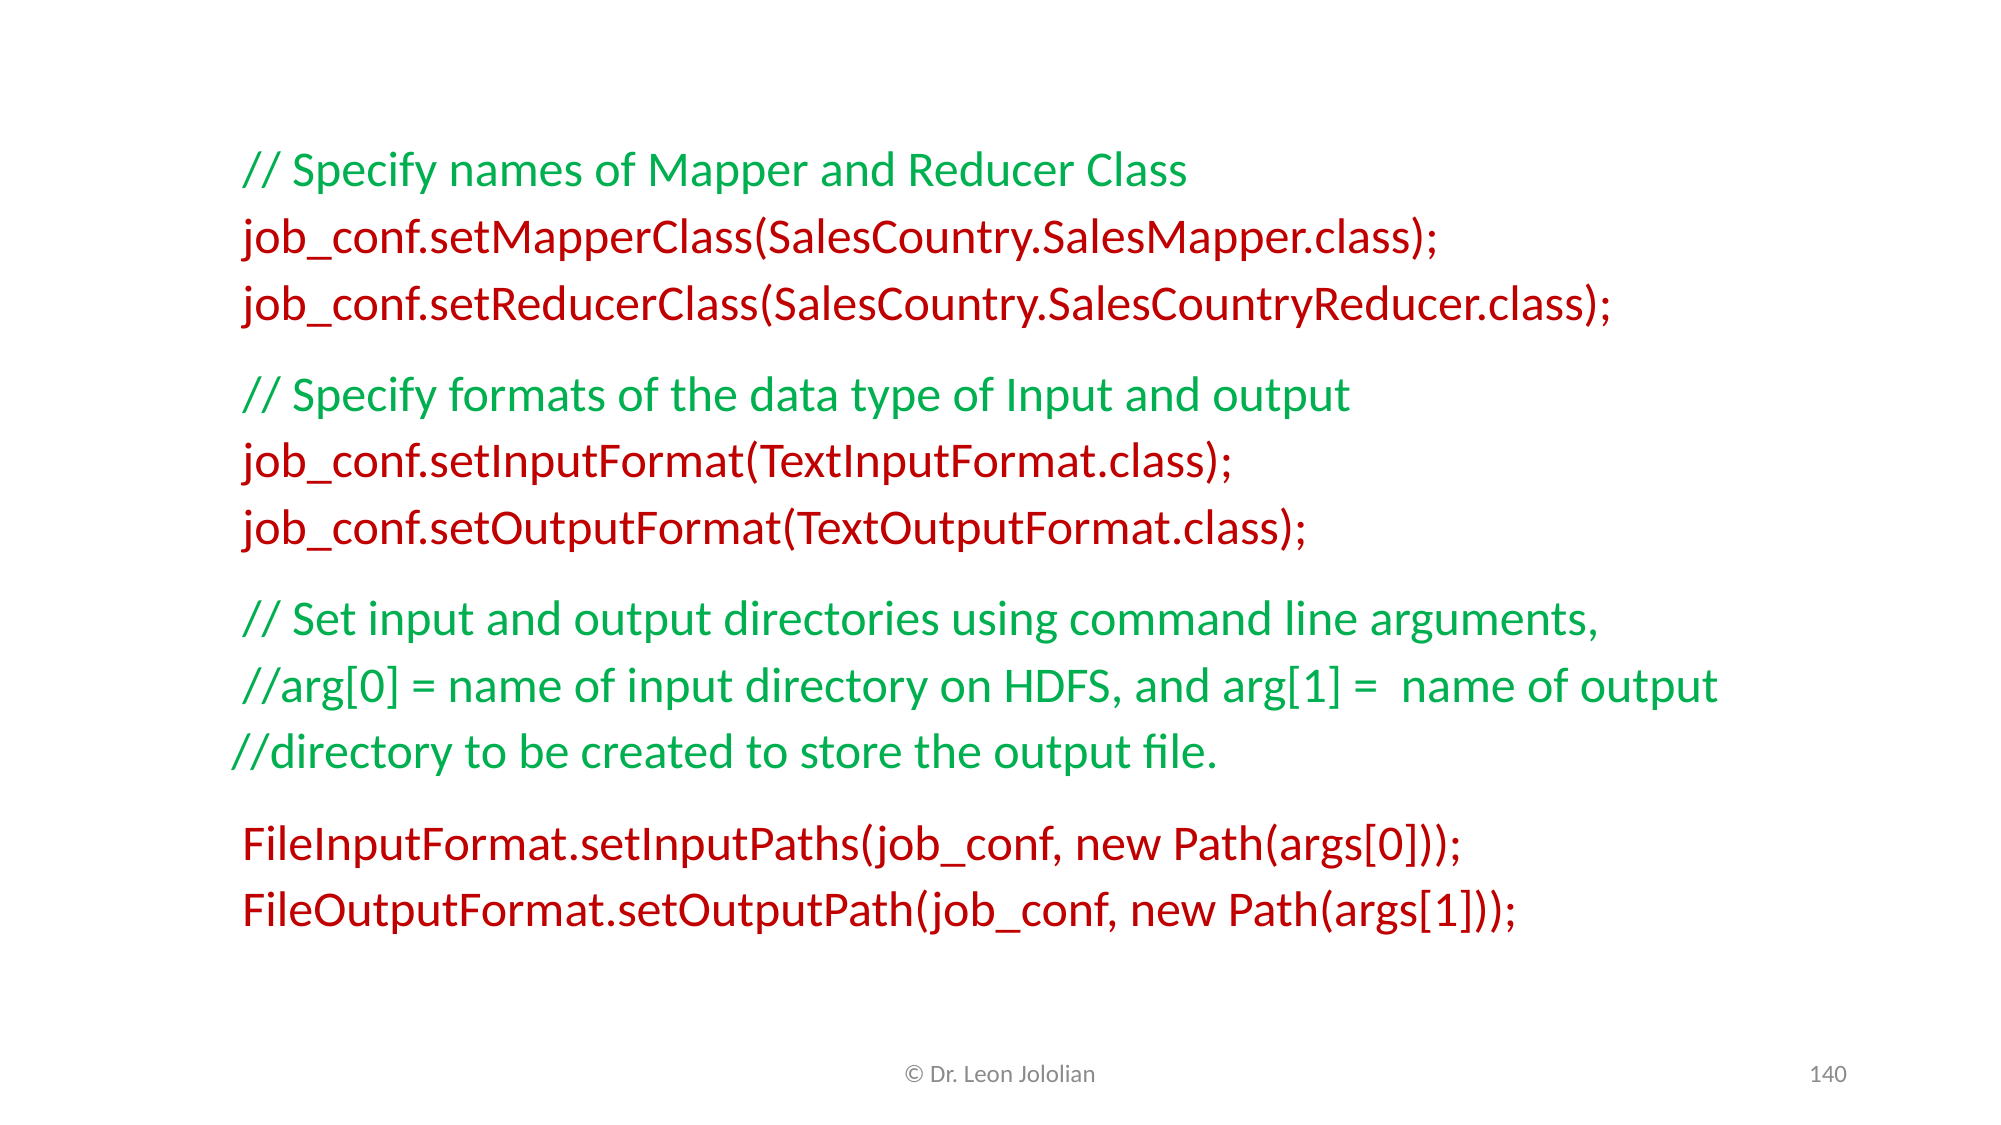

// Specify names of Mapper and Reducer Class
        job_conf.setMapperClass(SalesCountry.SalesMapper.class);
        job_conf.setReducerClass(SalesCountry.SalesCountryReducer.class);
        // Specify formats of the data type of Input and output
        job_conf.setInputFormat(TextInputFormat.class);
        job_conf.setOutputFormat(TextOutputFormat.class);
        // Set input and output directories using command line arguments,
        //arg[0] = name of input directory on HDFS, and arg[1] =  name of output
       //directory to be created to store the output file.
        FileInputFormat.setInputPaths(job_conf, new Path(args[0]));
        FileOutputFormat.setOutputPath(job_conf, new Path(args[1]));
© Dr. Leon Jololian
140